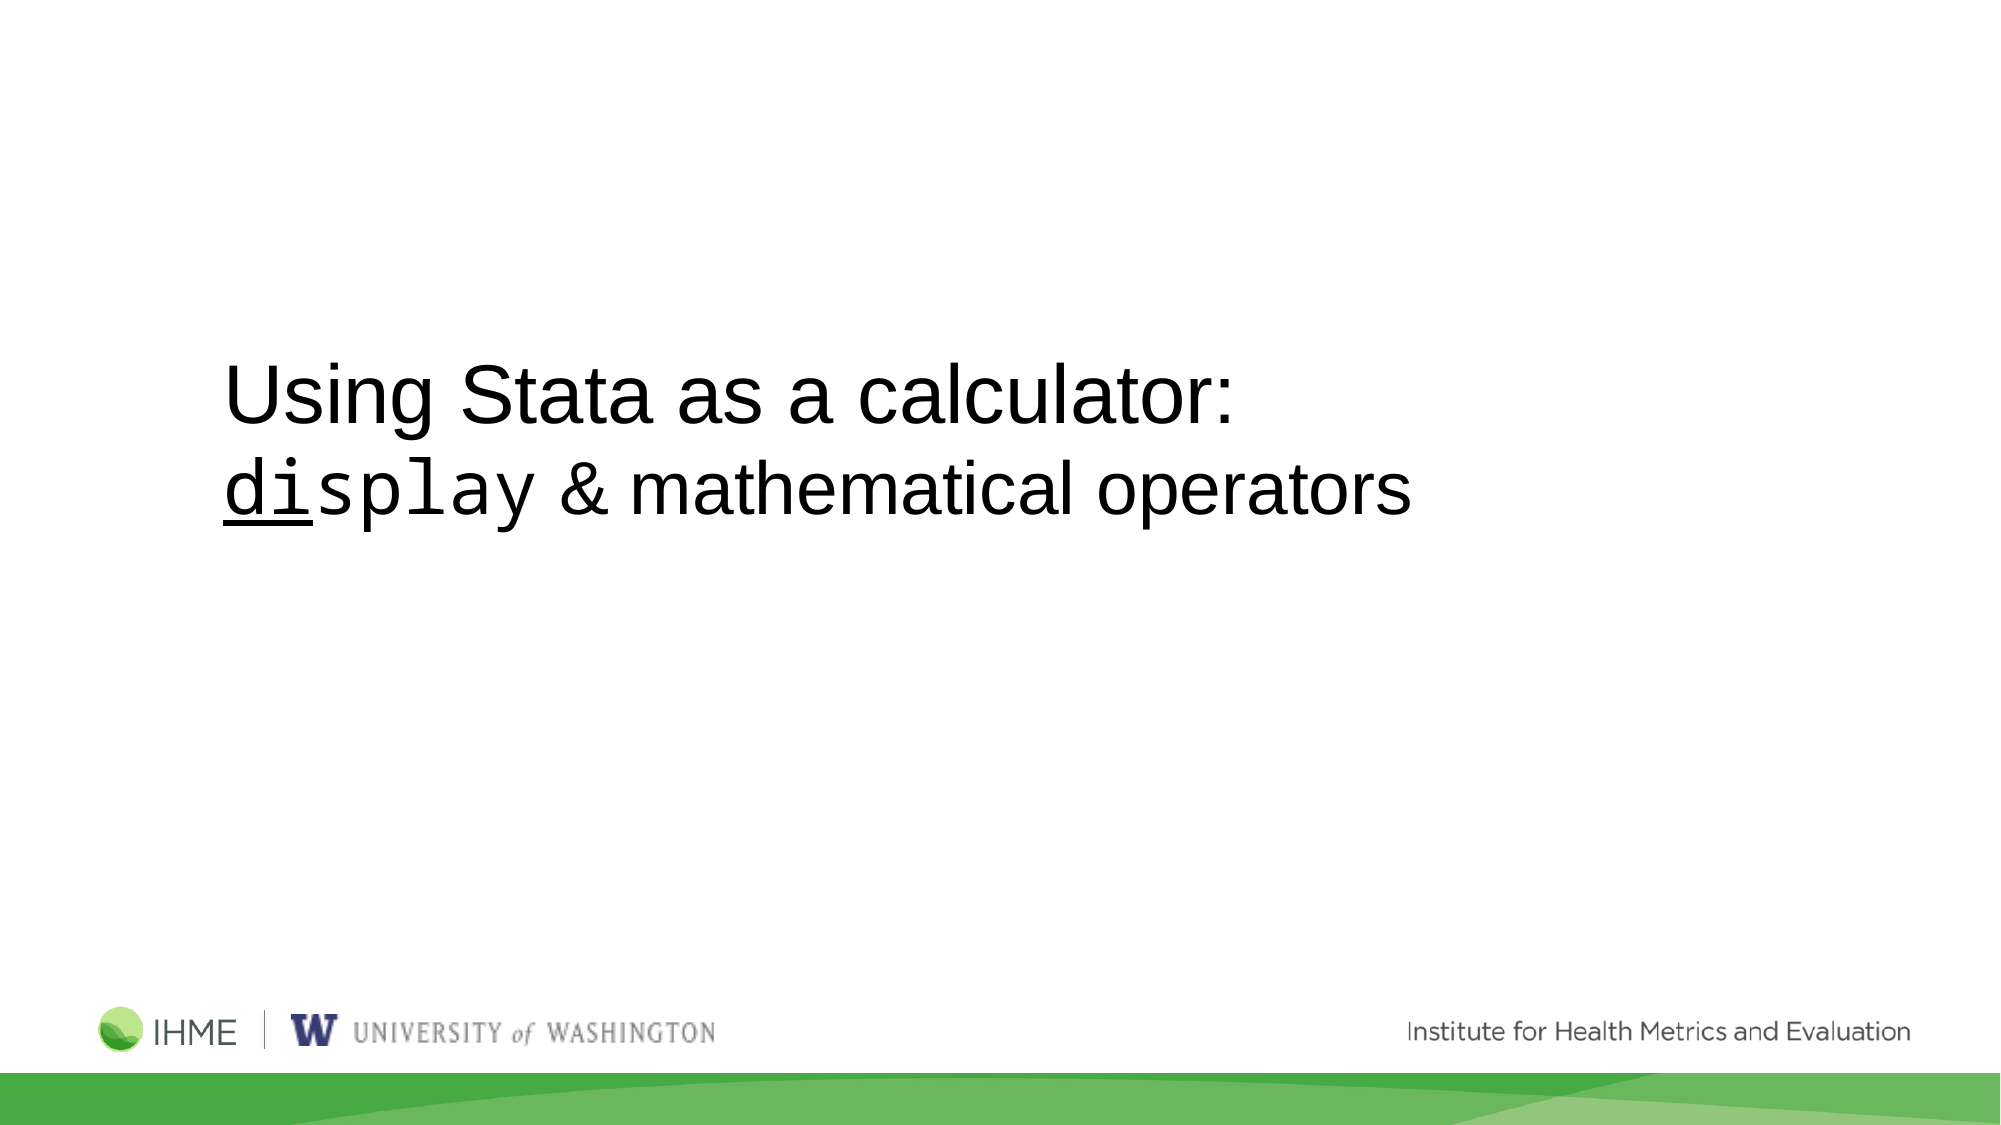

# Using Stata as a calculator: display & mathematical operators